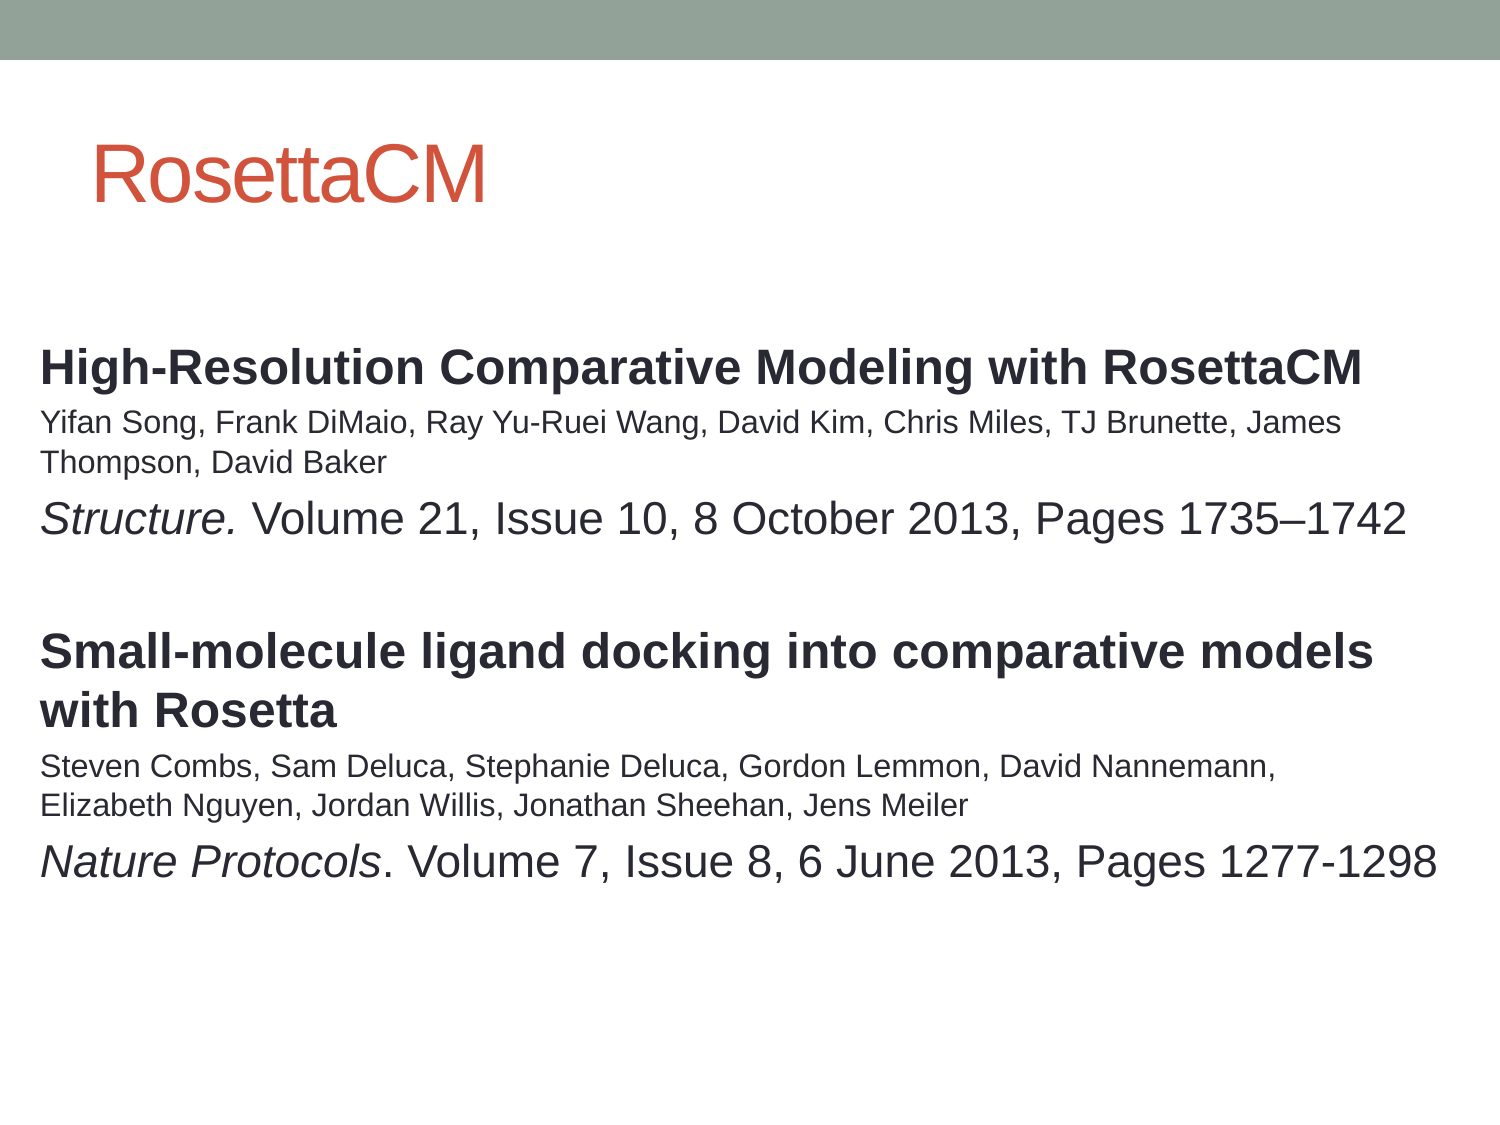

# RosettaCM

High-Resolution Comparative Modeling with RosettaCM
Yifan Song, Frank DiMaio, Ray Yu-Ruei Wang, David Kim, Chris Miles, TJ Brunette, James Thompson, David Baker
Structure. Volume 21, Issue 10, 8 October 2013, Pages 1735–1742

Small-molecule ligand docking into comparative models with Rosetta
Steven Combs, Sam Deluca, Stephanie Deluca, Gordon Lemmon, David Nannemann, Elizabeth Nguyen, Jordan Willis, Jonathan Sheehan, Jens Meiler
Nature Protocols. Volume 7, Issue 8, 6 June 2013, Pages 1277-1298